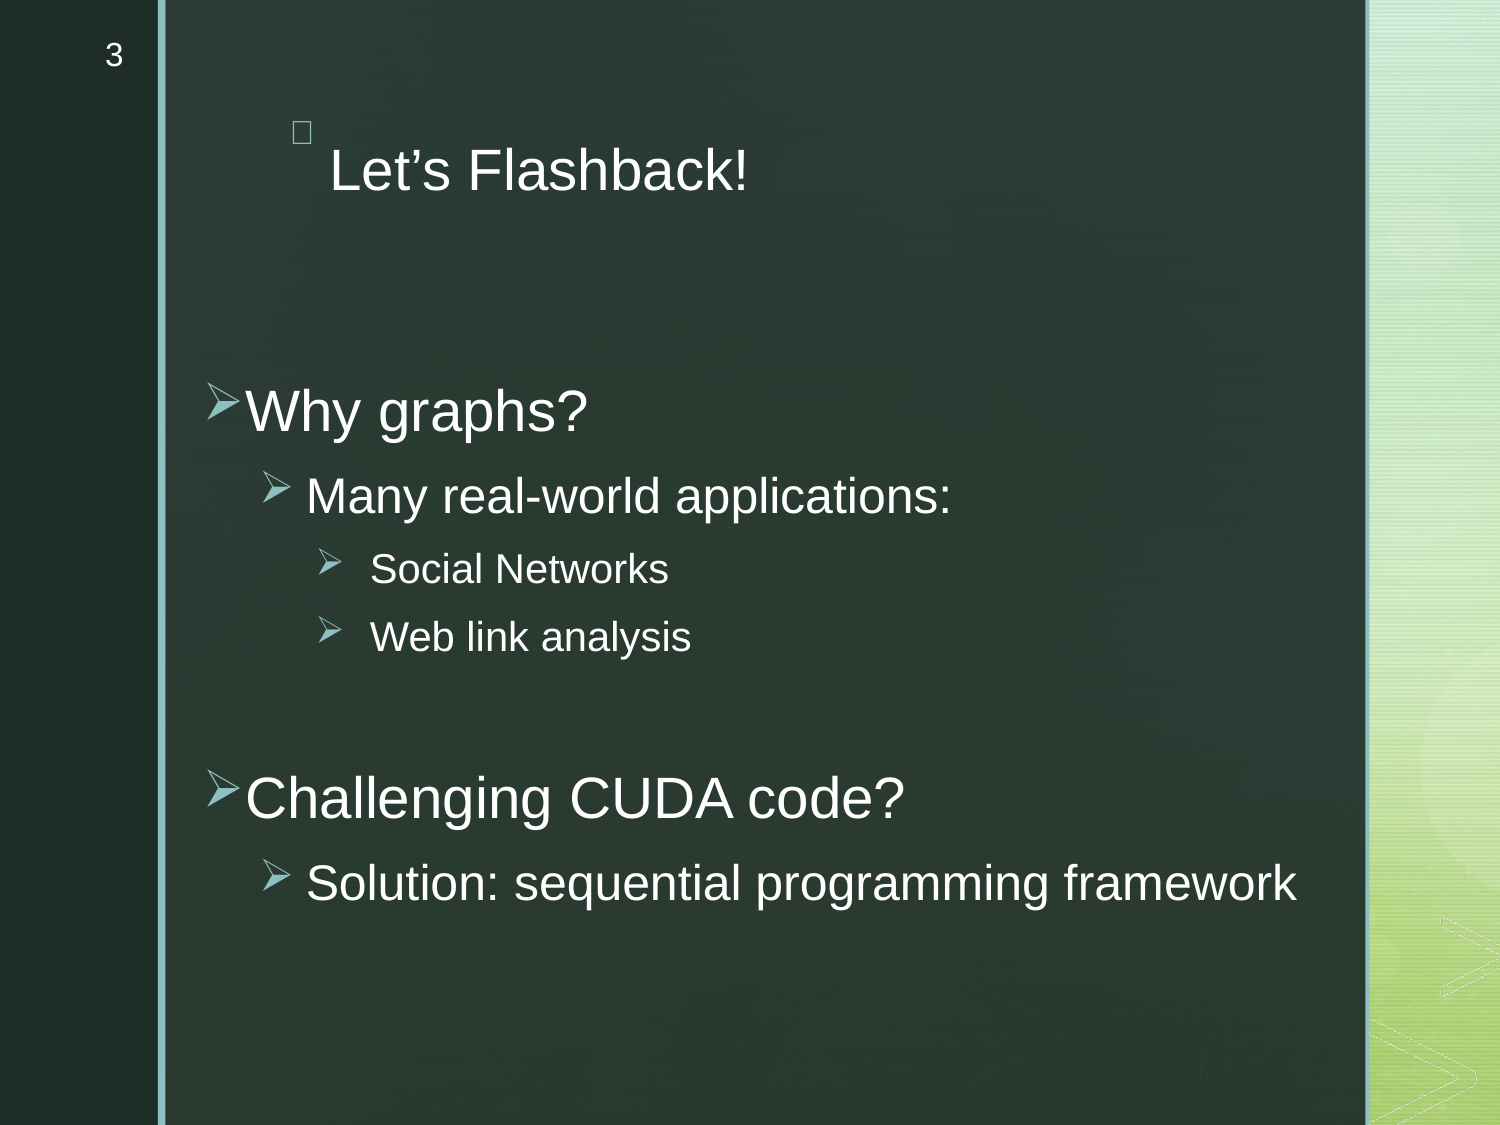

3
# Let’s Flashback!
Why graphs?
Many real-world applications:
Social Networks
Web link analysis

Challenging CUDA code?
Solution: sequential programming framework